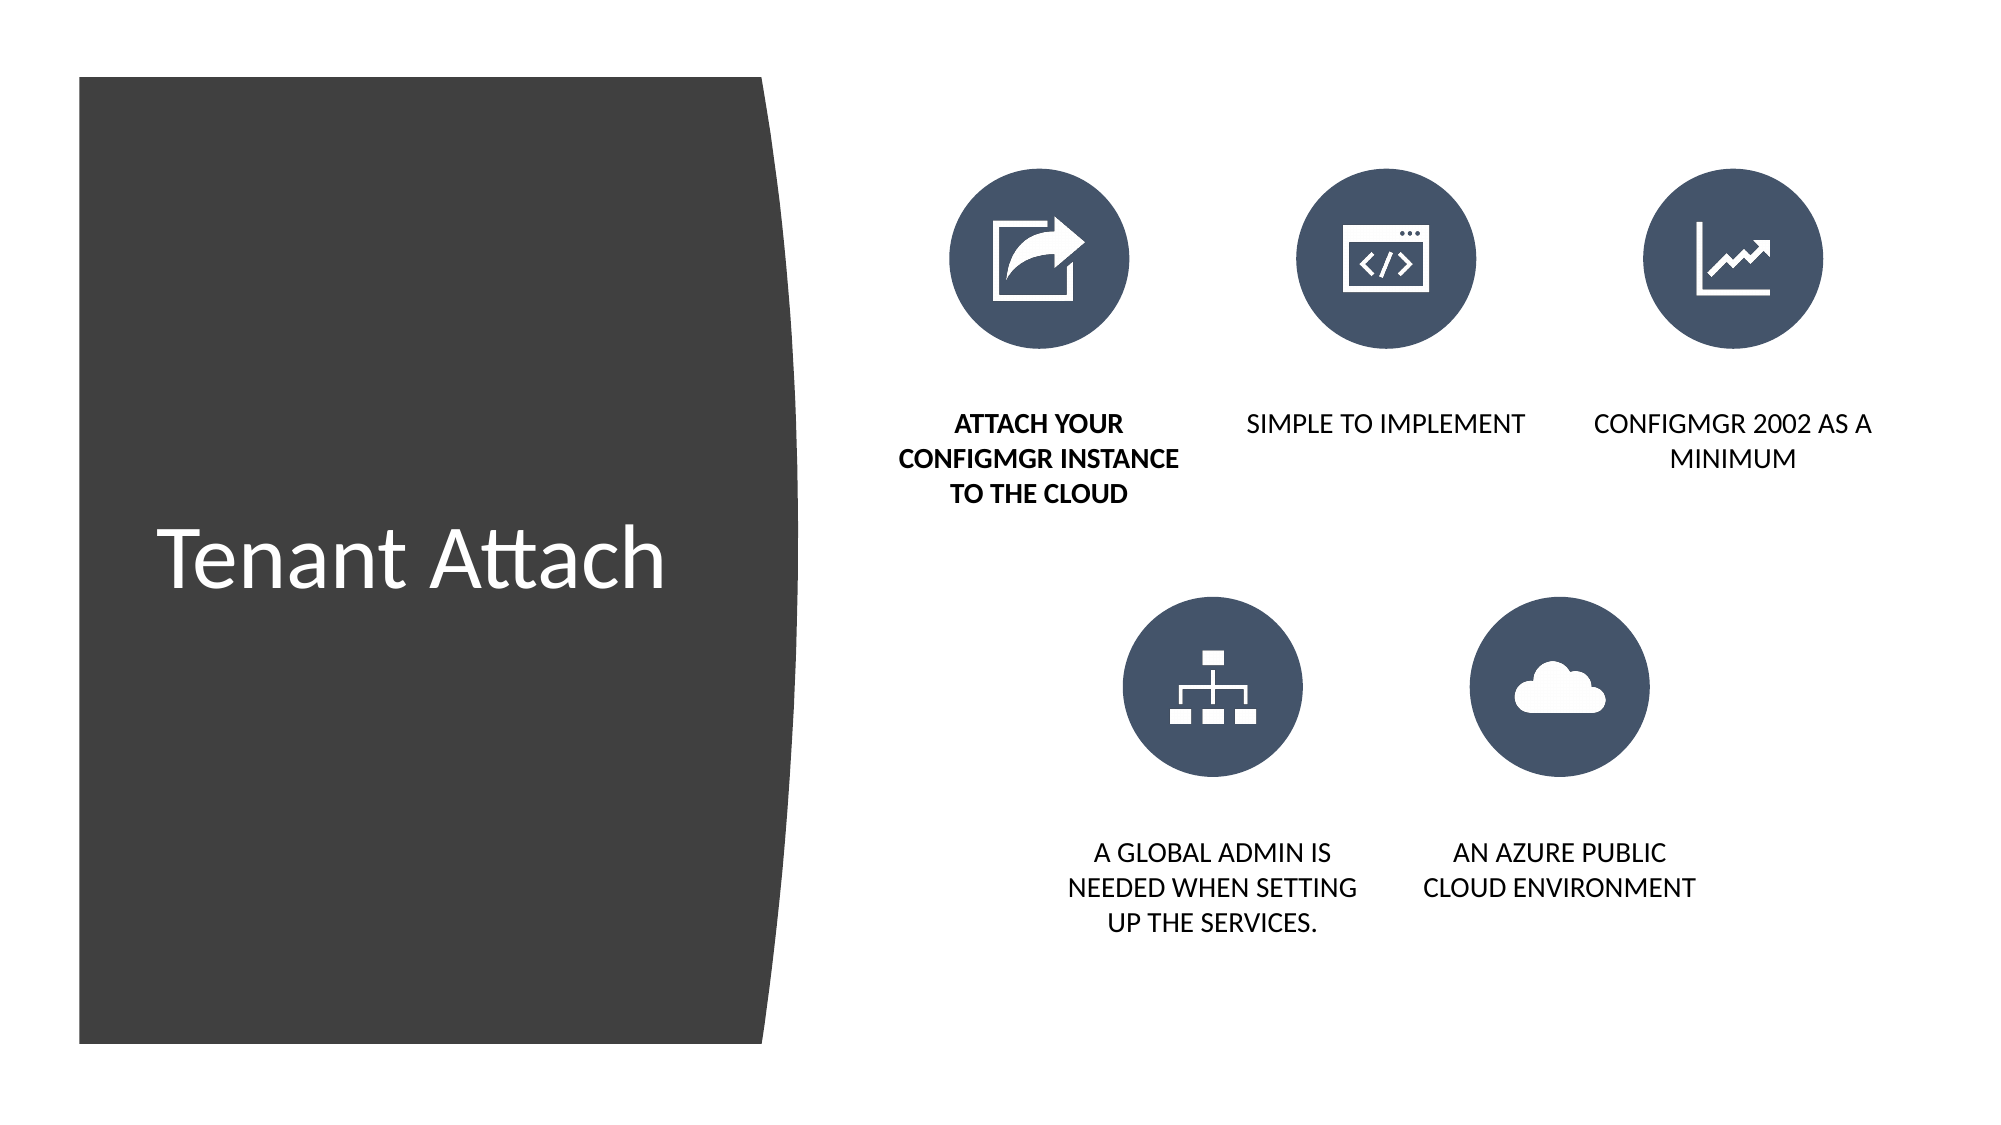

Attach your ConfigMgr instance to the cloud
Simple to implement
ConfigMgr 2002 as a minimum
A global admin is needed when setting up the services.
An Azure public cloud environment

# Tenant Attach